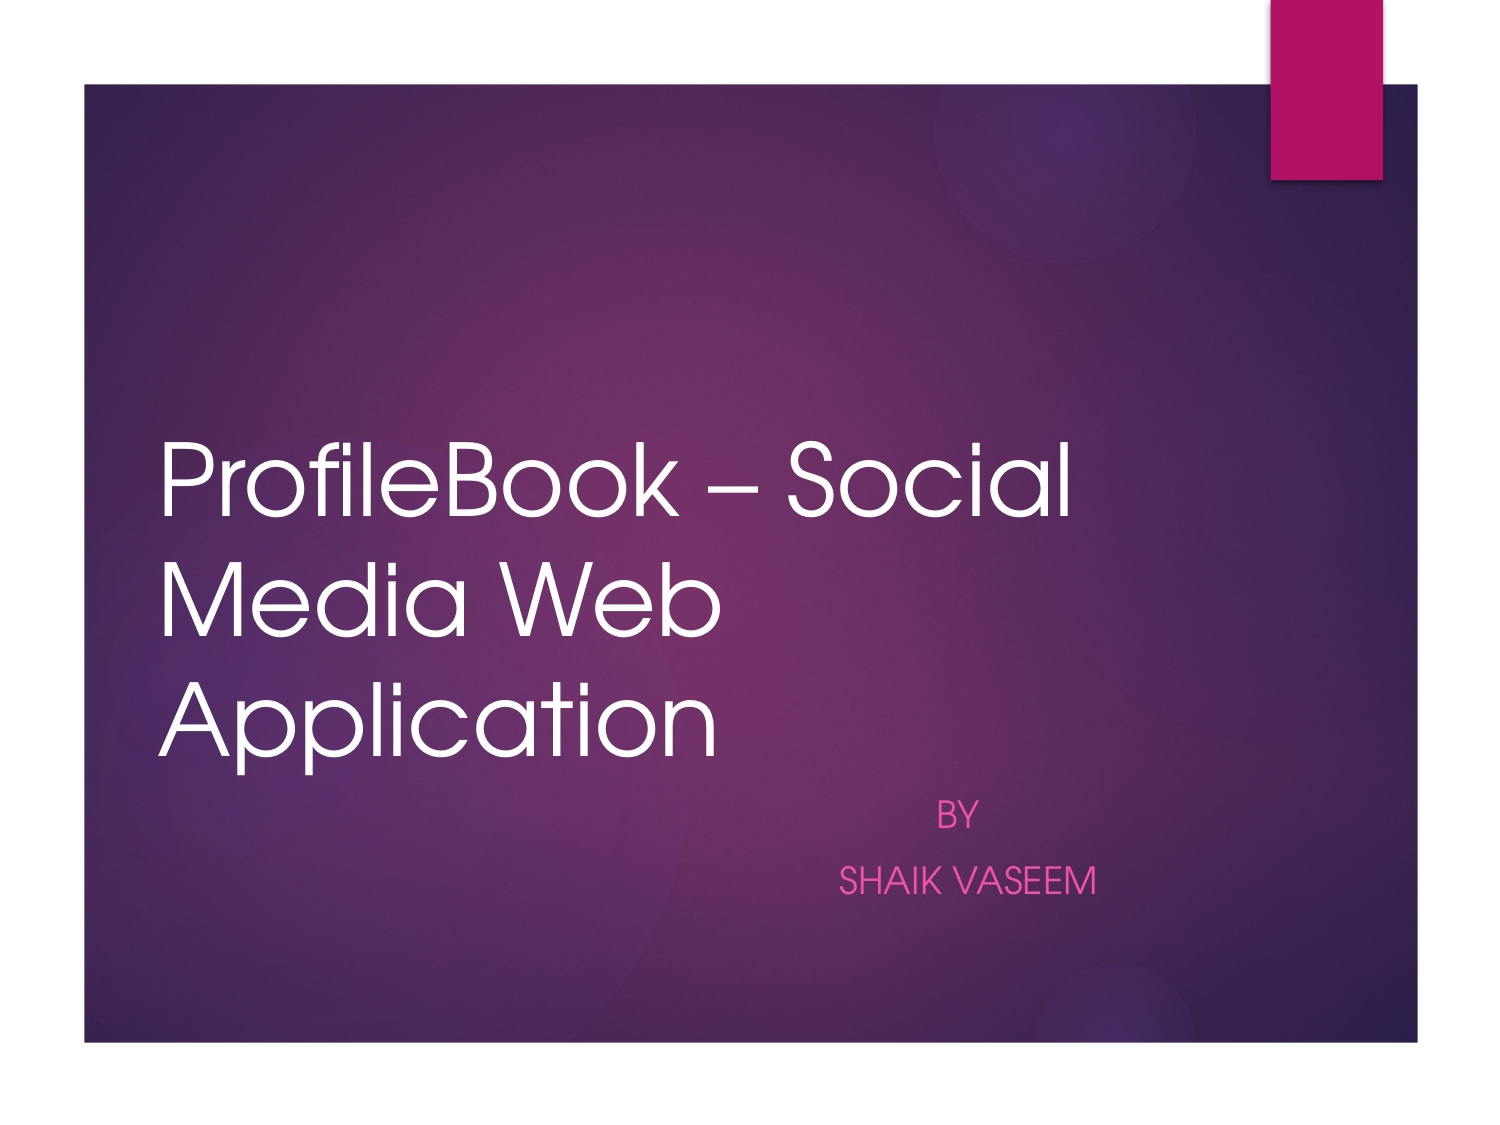

# ProfileBook – Social Media Web Application
                                                               By
Shaik vaseem